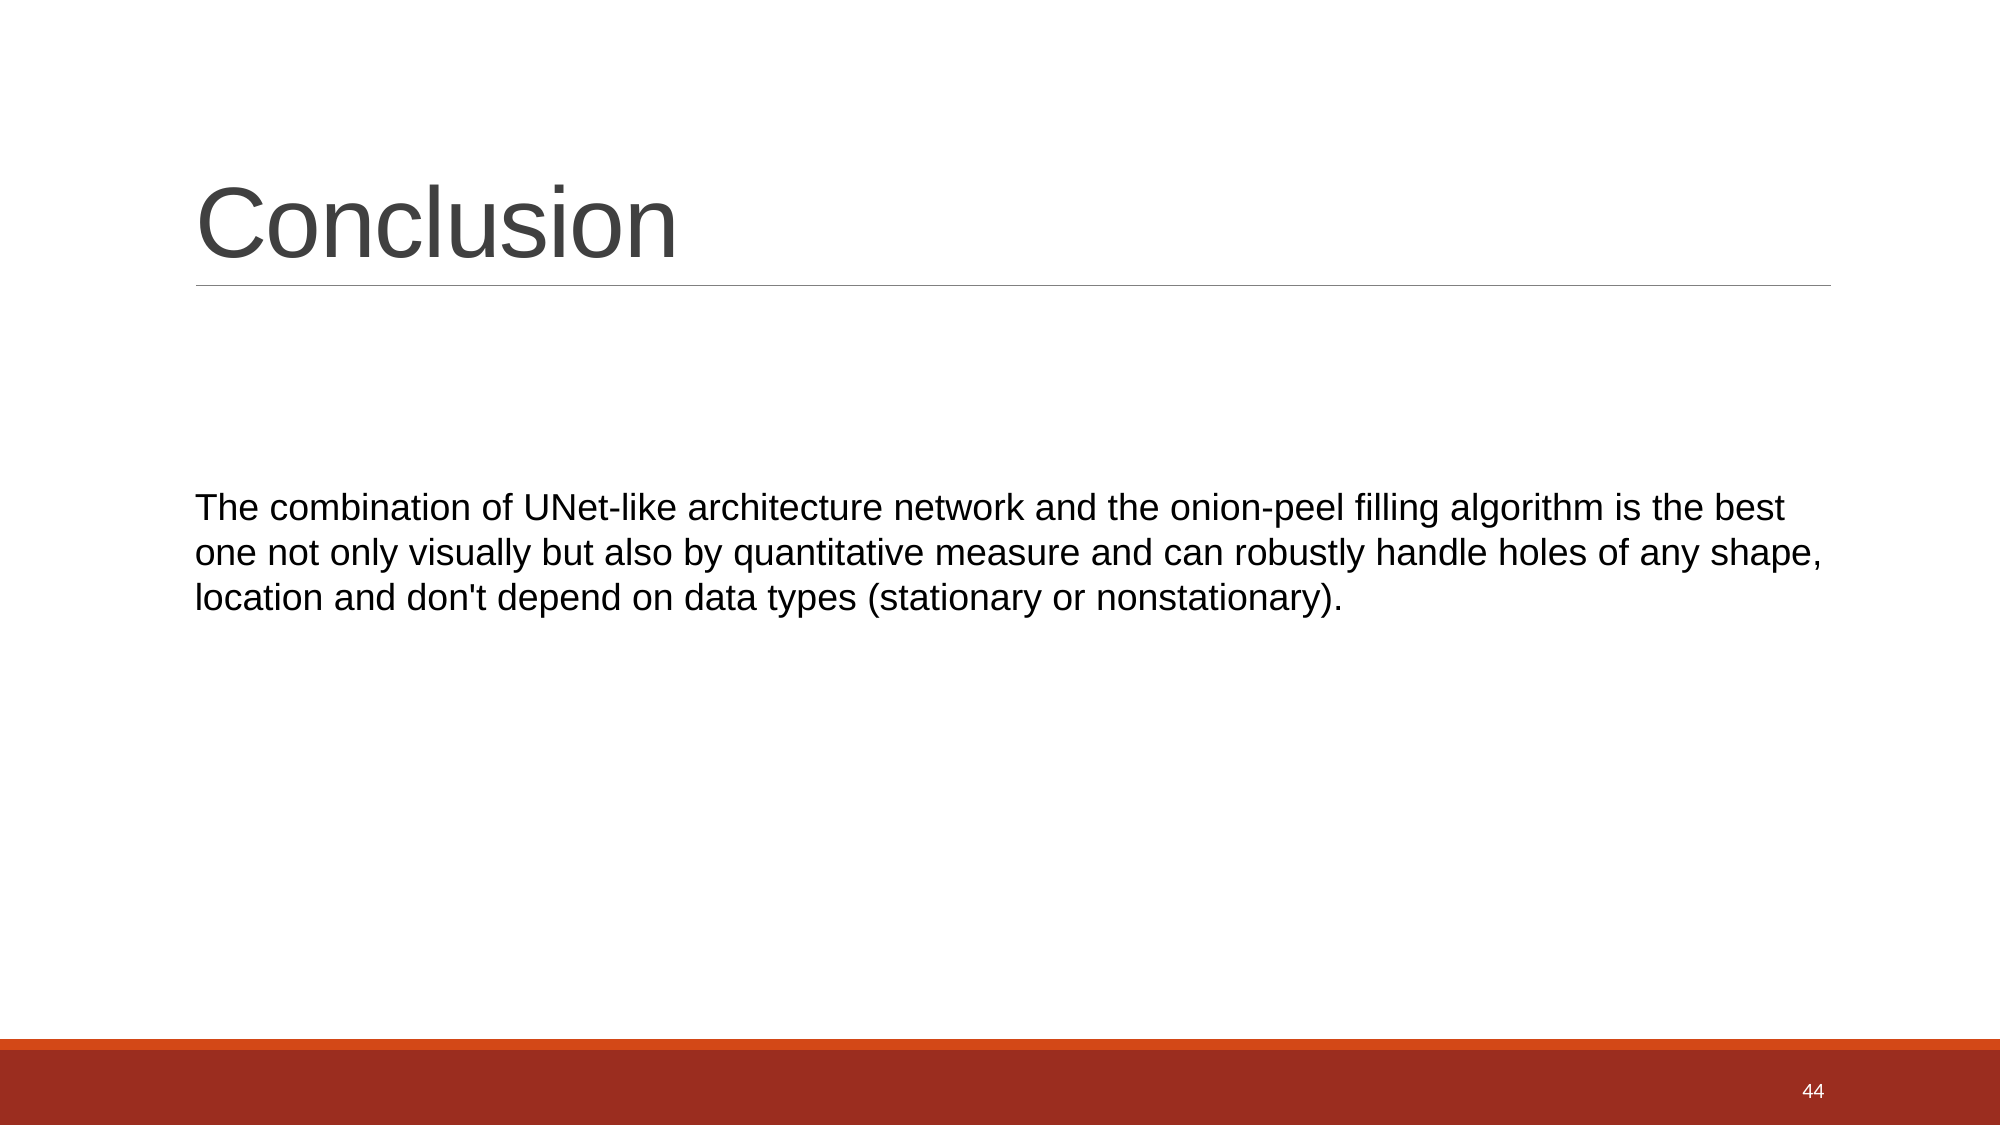

# Conclusion
The combination of UNet-like architecture network and the onion-peel filling algorithm is the best one not only visually but also by quantitative measure and can robustly handle holes of any shape, location and don't depend on data types (stationary or nonstationary).

44